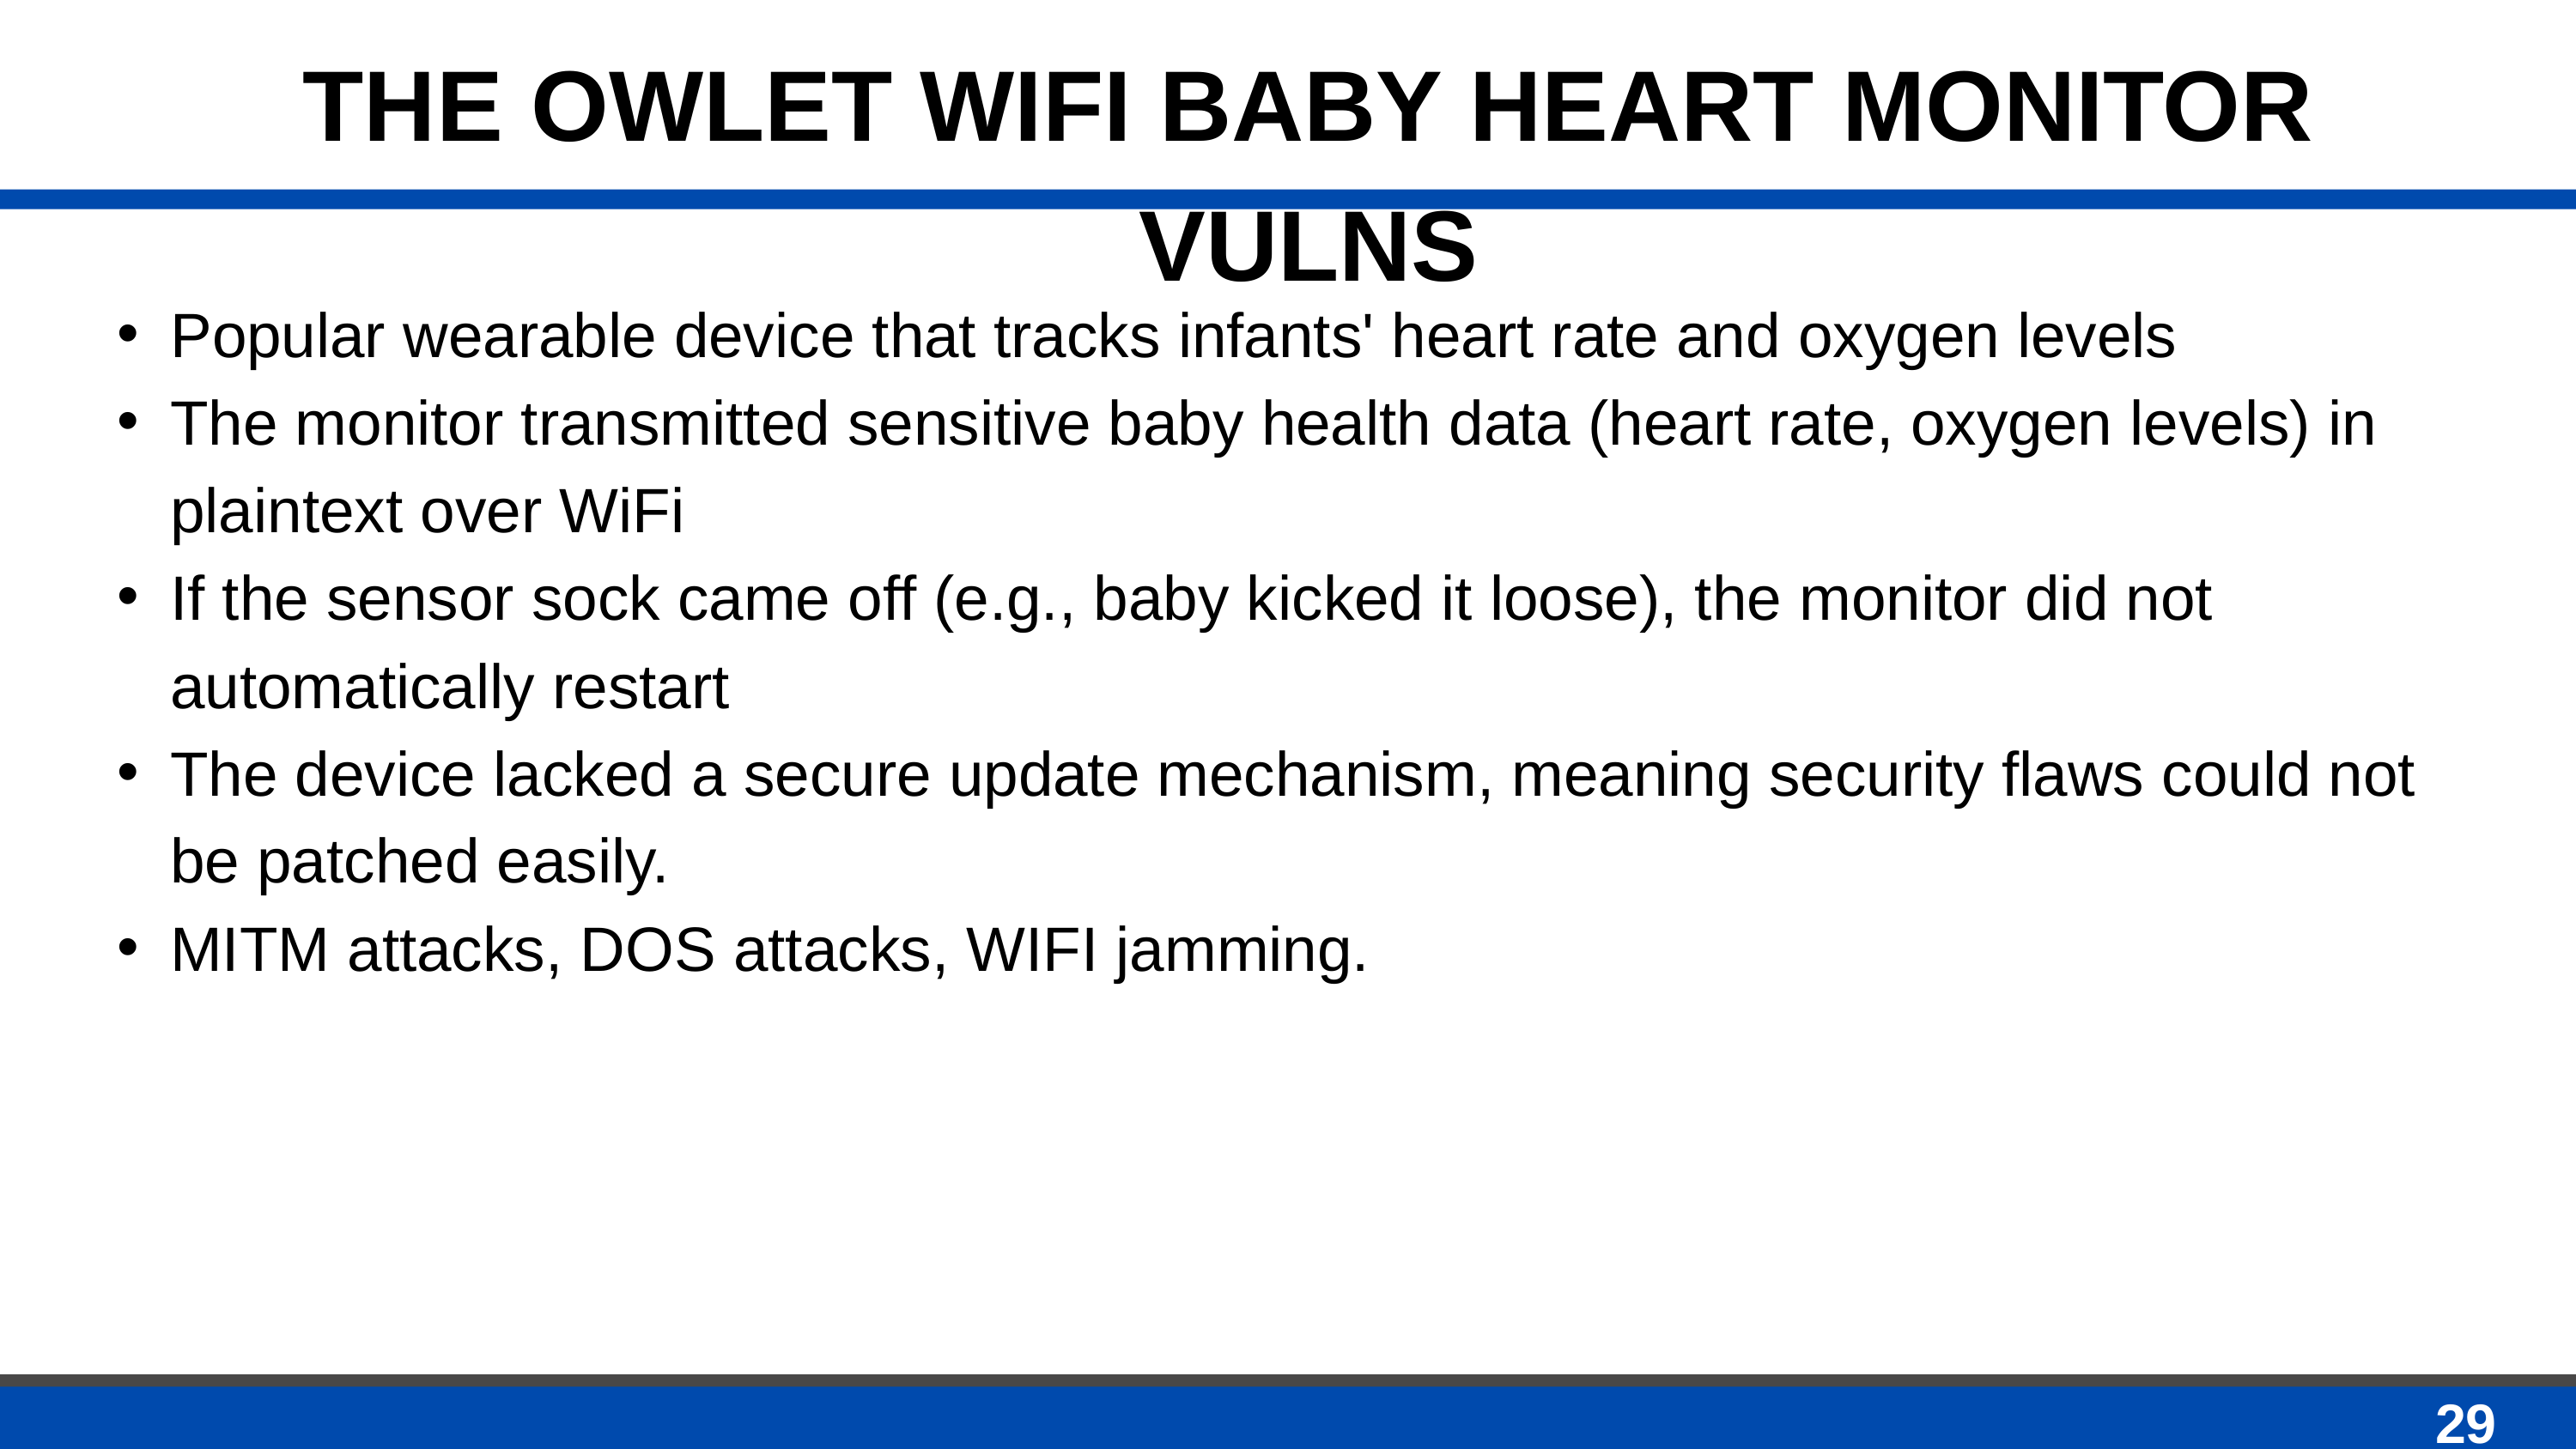

THE OWLET WIFI BABY HEART MONITOR VULNS

Popular wearable device that tracks infants' heart rate and oxygen levels
The monitor transmitted sensitive baby health data (heart rate, oxygen levels) in plaintext over WiFi
If the sensor sock came off (e.g., baby kicked it loose), the monitor did not automatically restart
The device lacked a secure update mechanism, meaning security flaws could not be patched easily.
MITM attacks, DOS attacks, WIFI jamming.
29